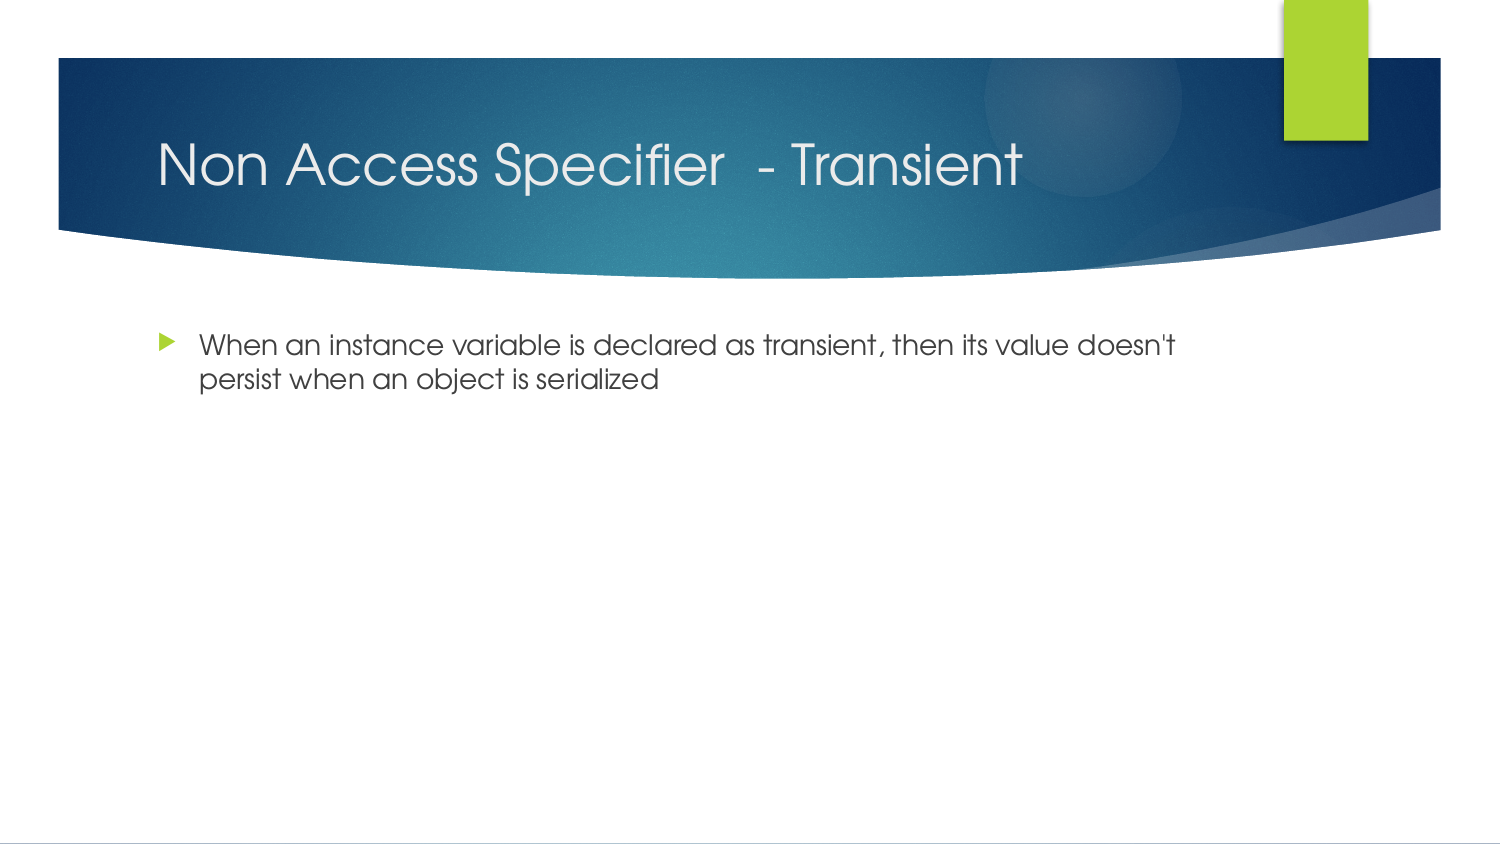

# Non Access Specifier  - Transient
When an instance variable is declared as transient, then its value doesn't persist when an object is serialized